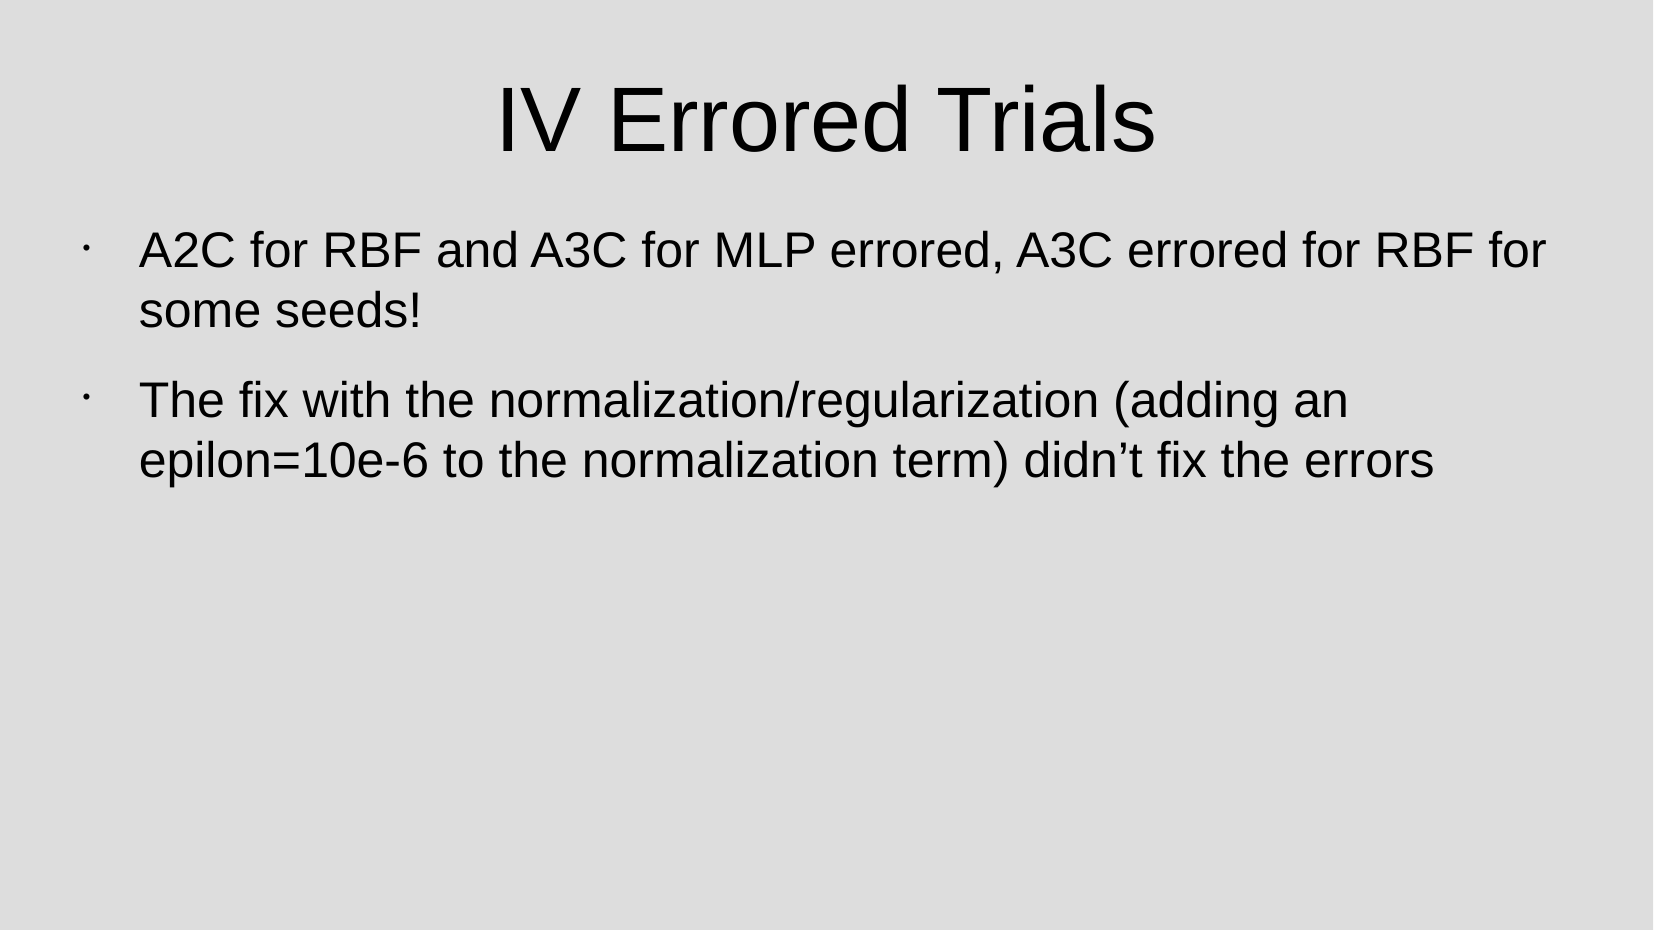

IV Errored Trials
A2C for RBF and A3C for MLP errored, A3C errored for RBF for some seeds!
The fix with the normalization/regularization (adding an epilon=10e-6 to the normalization term) didn’t fix the errors